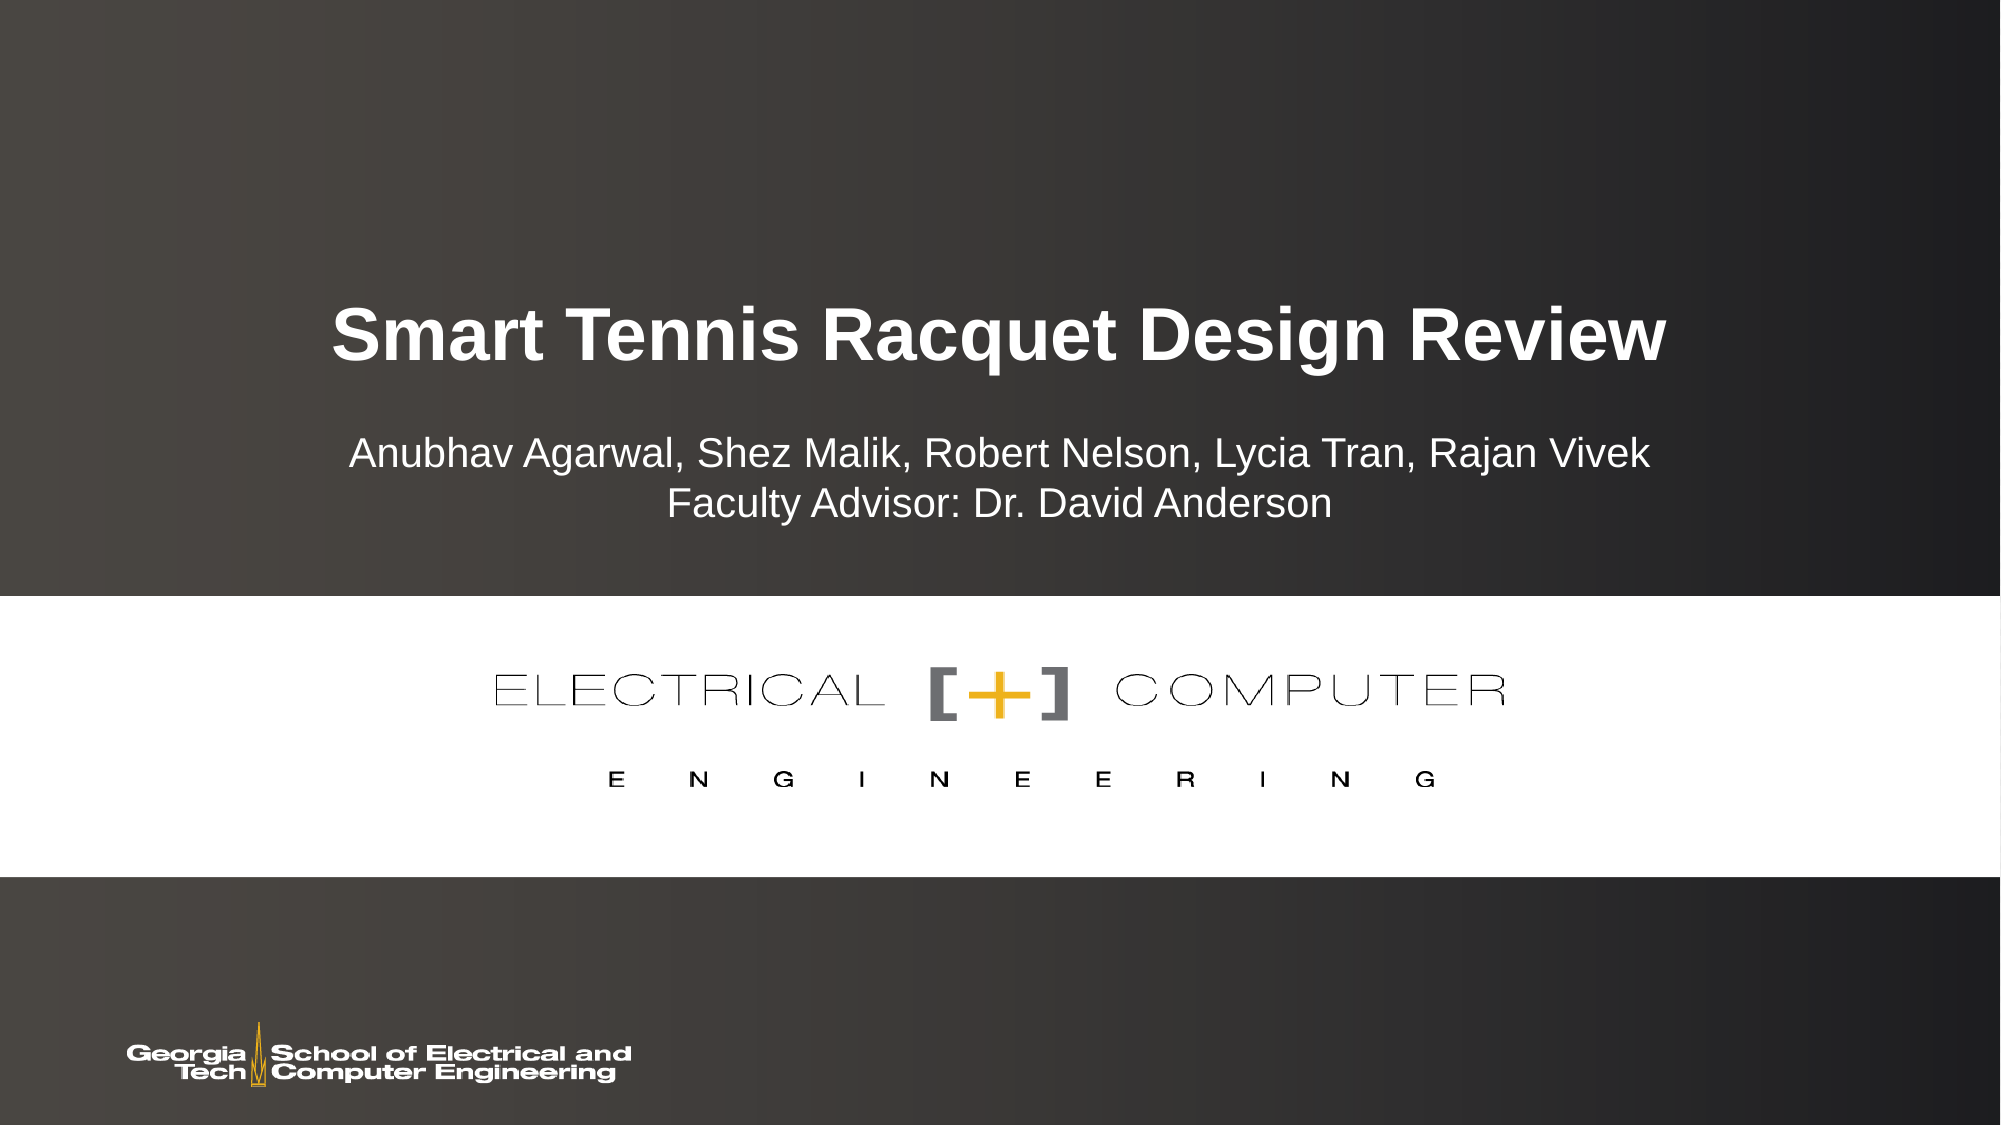

# Smart Tennis Racquet Design Review
Anubhav Agarwal, Shez Malik, Robert Nelson, Lycia Tran, Rajan Vivek
Faculty Advisor: Dr. David Anderson